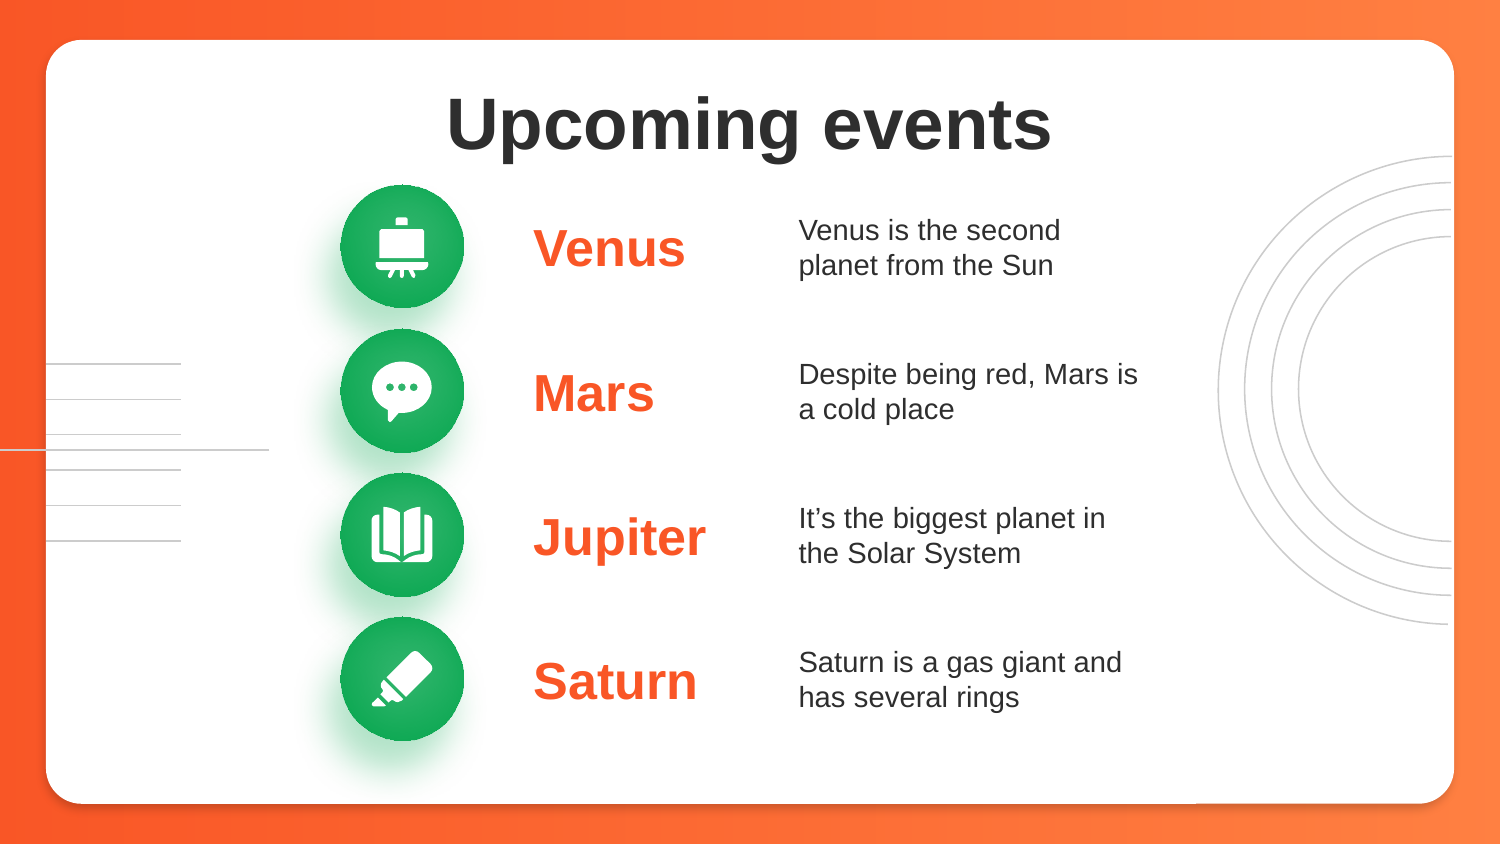

# Upcoming events

Venus is the second planet from the Sun
Venus

Despite being red, Mars is a cold place
Mars

It’s the biggest planet in the Solar System
Jupiter

Saturn is a gas giant and has several rings
Saturn